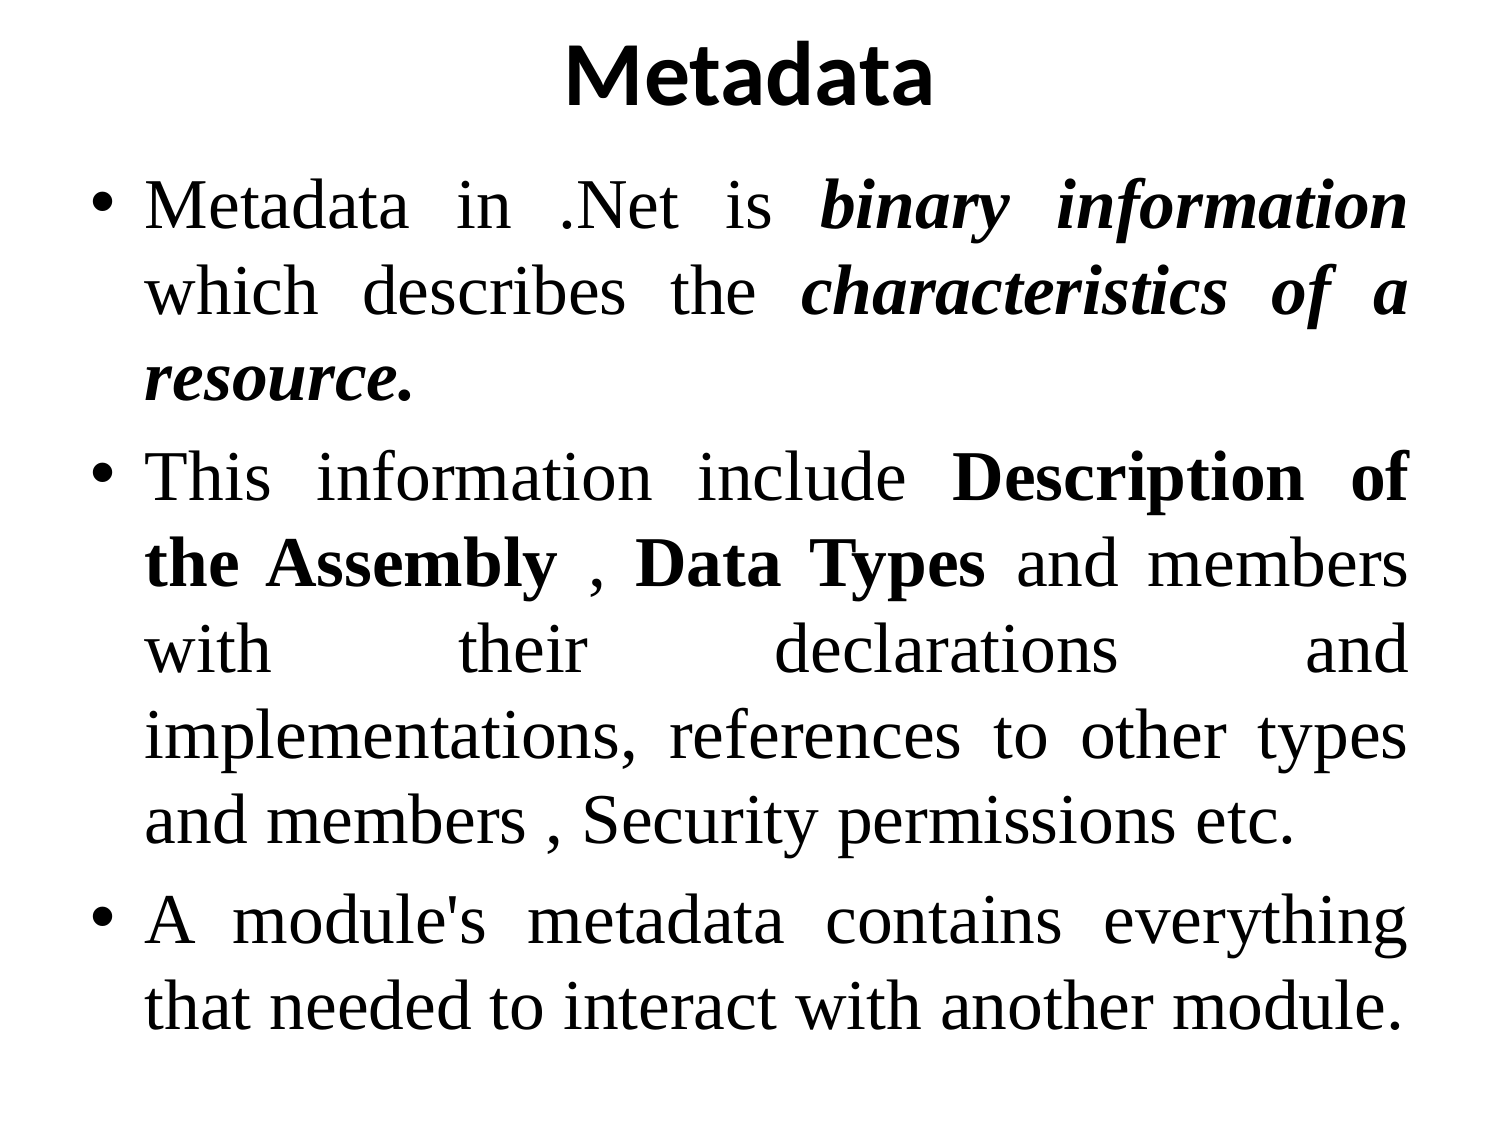

# Metadata
Metadata in .Net is binary information which describes the characteristics of a resource.
This information include Description of the Assembly , Data Types and members with their declarations and implementations, references to other types and members , Security permissions etc.
A module's metadata contains everything that needed to interact with another module.